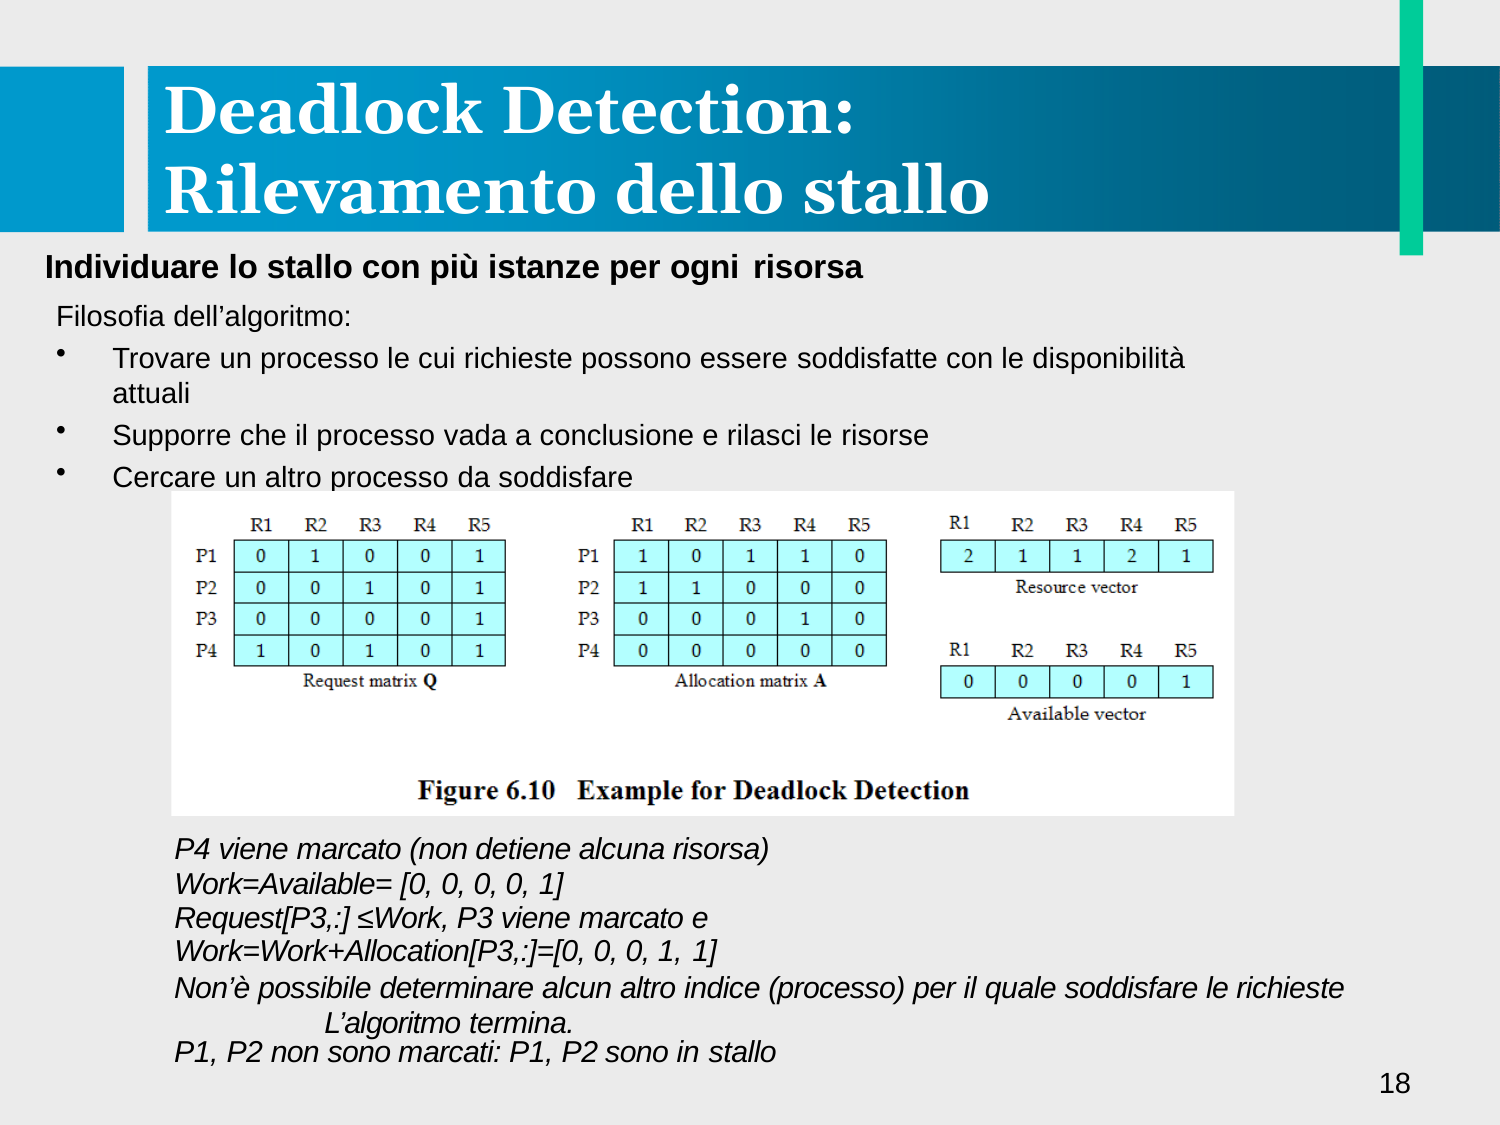

# Deadlock Detection:  Rilevamento dello stallo

Individuare lo stallo con più istanze per ogni risorsa
Filosofia dell’algoritmo:
Trovare un processo le cui richieste possono essere soddisfatte con le disponibilità attuali
Supporre che il processo vada a conclusione e rilasci le risorse
Cercare un altro processo da soddisfare

P4 viene marcato (non detiene alcuna risorsa)  Work=Available= [0, 0, 0, 0, 1]
Request[P3,:] ≤Work, P3 viene marcato e Work=Work+Allocation[P3,:]=[0, 0, 0, 1, 1]
Non’è possibile determinare alcun altro indice (processo) per il quale soddisfare le richieste  L’algoritmo termina.
P1, P2 non sono marcati: P1, P2 sono in stallo
18